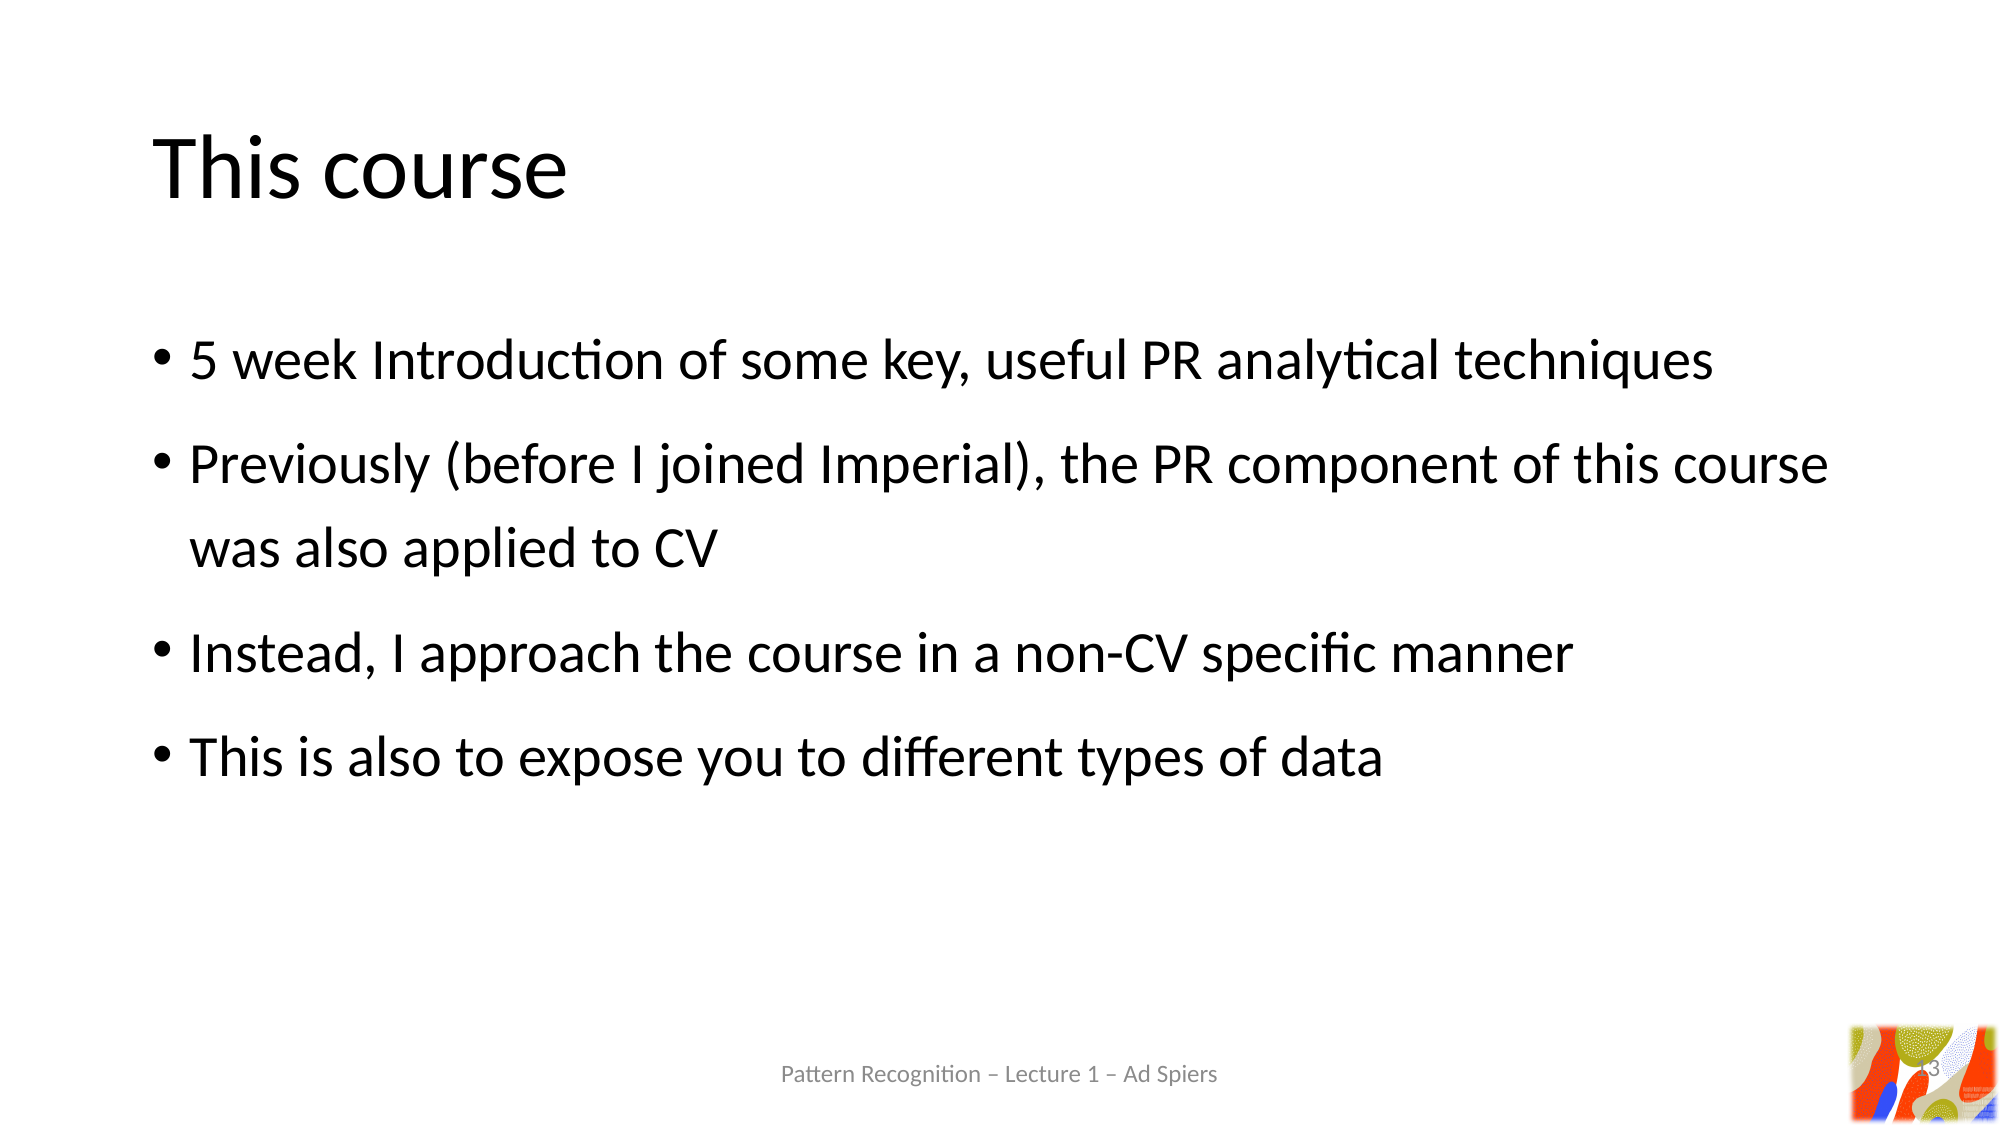

# This course
5 week Introduction of some key, useful PR analytical techniques
Previously (before I joined Imperial), the PR component of this course was also applied to CV
Instead, I approach the course in a non-CV specific manner
This is also to expose you to different types of data
13
Pattern Recognition – Lecture 1 – Ad Spiers